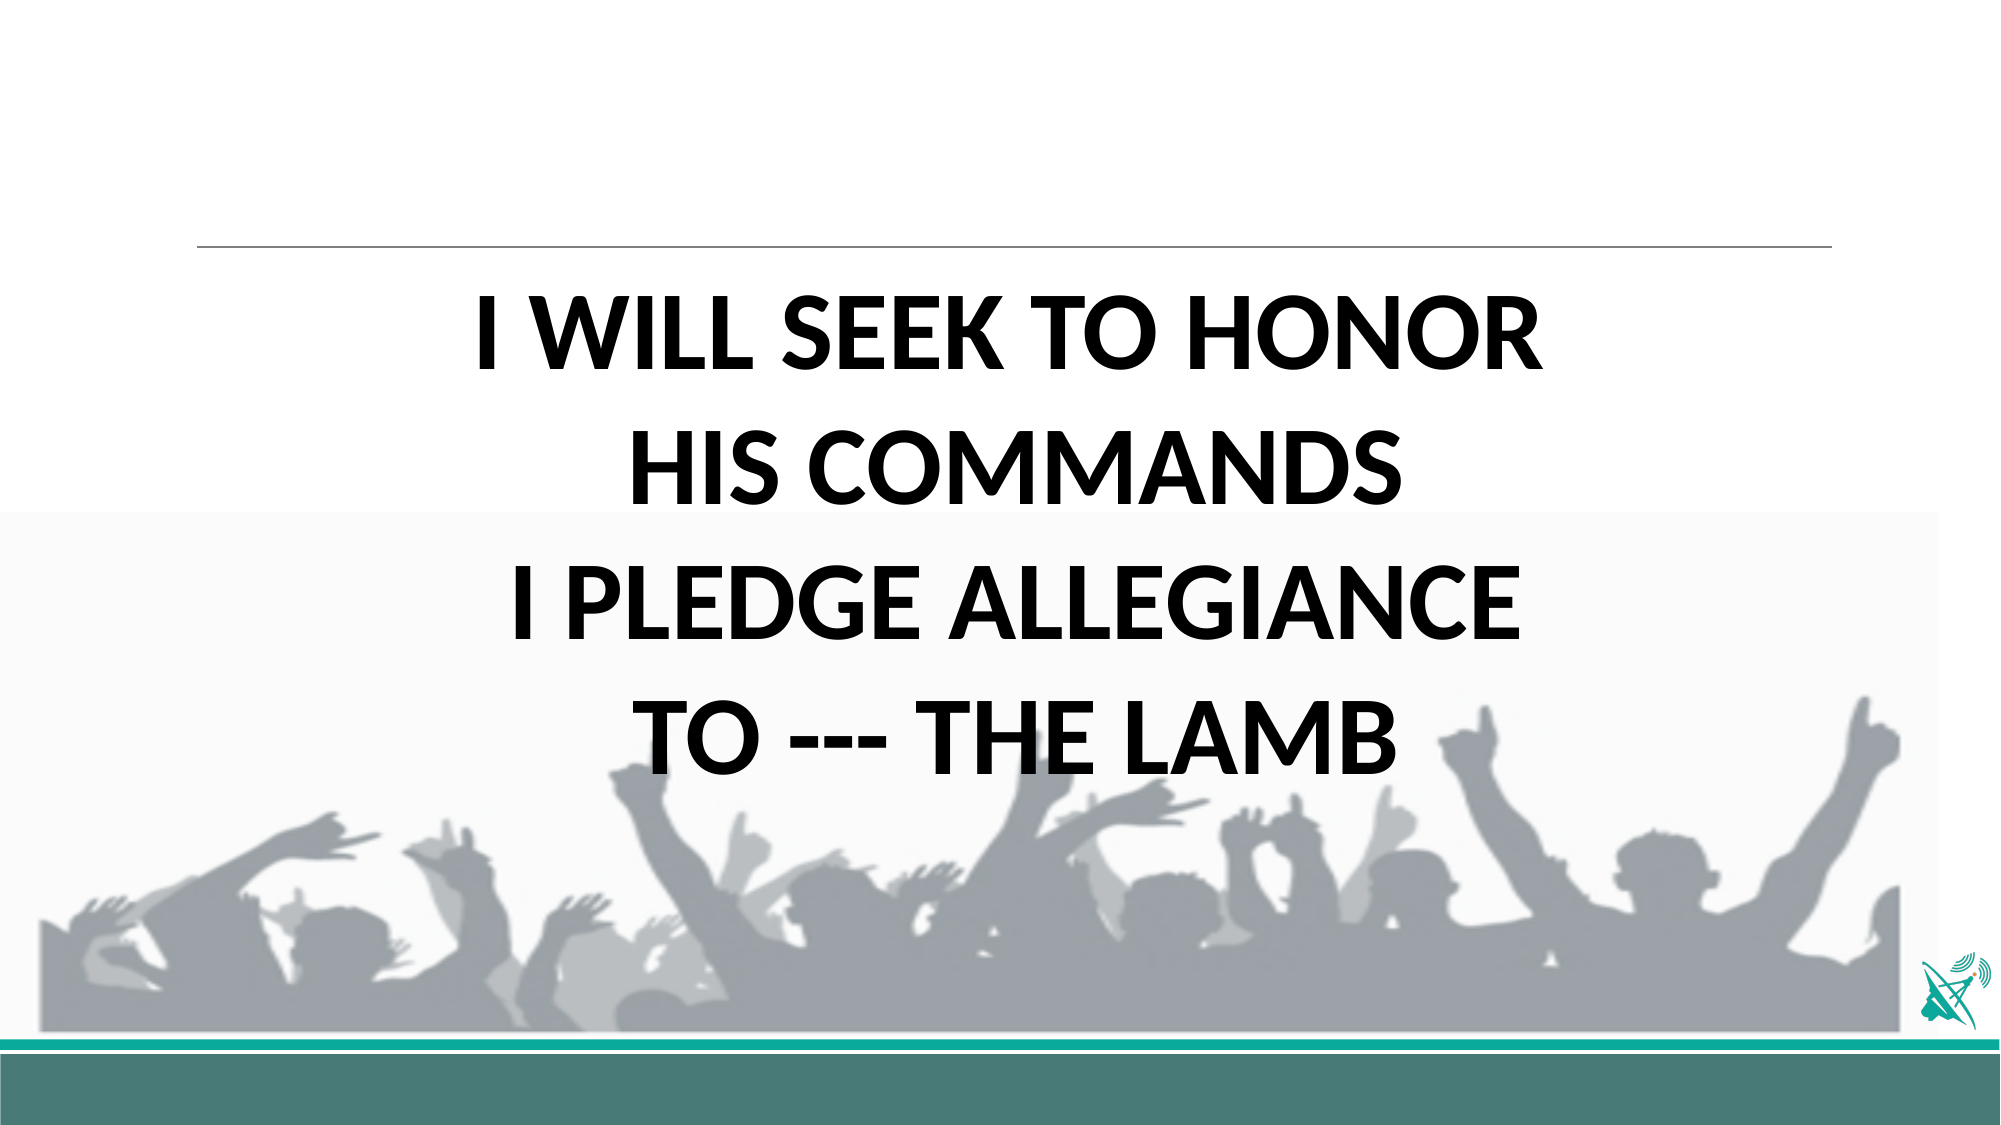

I WILL SEEK TO HONOR
HIS COMMANDS
I PLEDGE ALLEGIANCE
TO --- THE LAMB